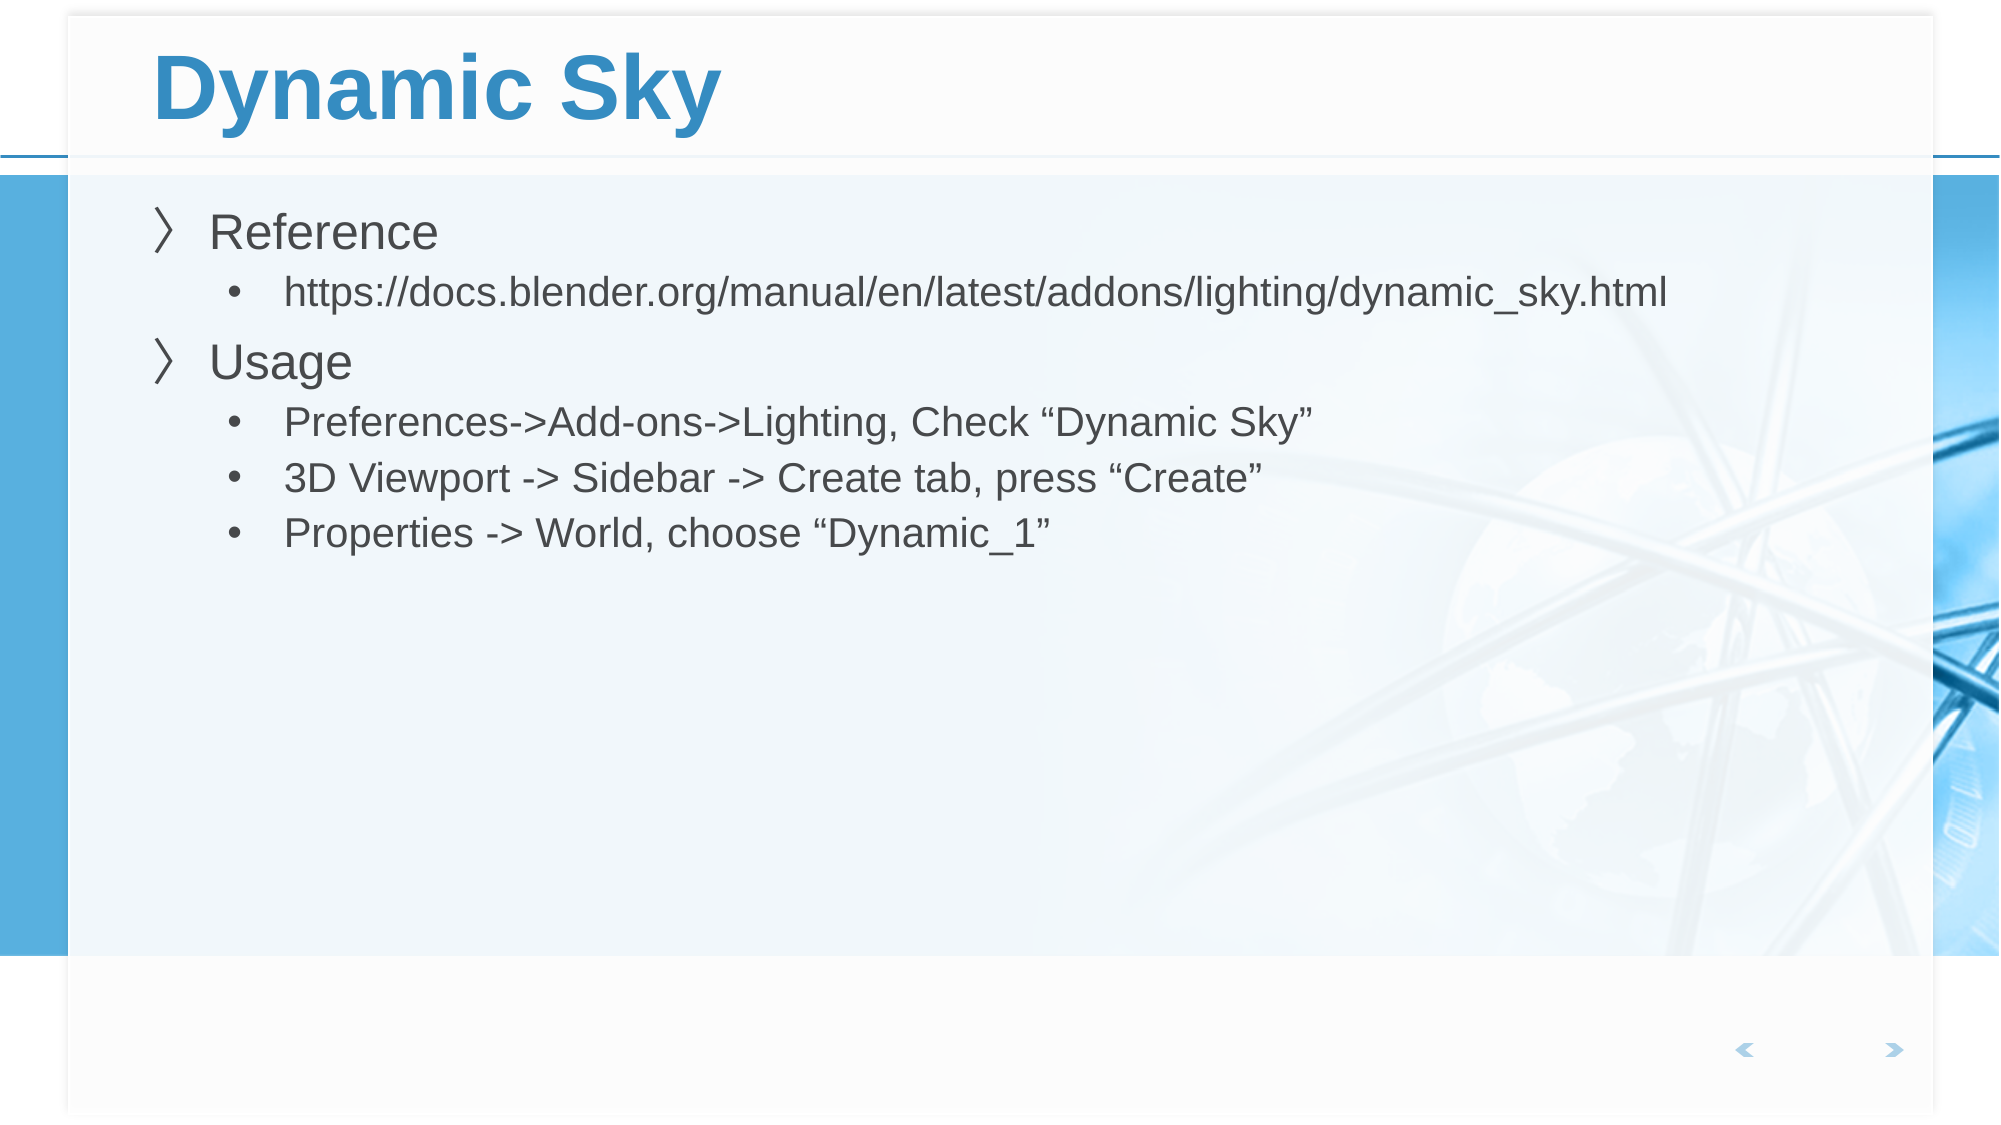

# Dynamic Sky
Reference
https://docs.blender.org/manual/en/latest/addons/lighting/dynamic_sky.html
Usage
Preferences->Add-ons->Lighting, Check “Dynamic Sky”
3D Viewport -> Sidebar -> Create tab, press “Create”
Properties -> World, choose “Dynamic_1”